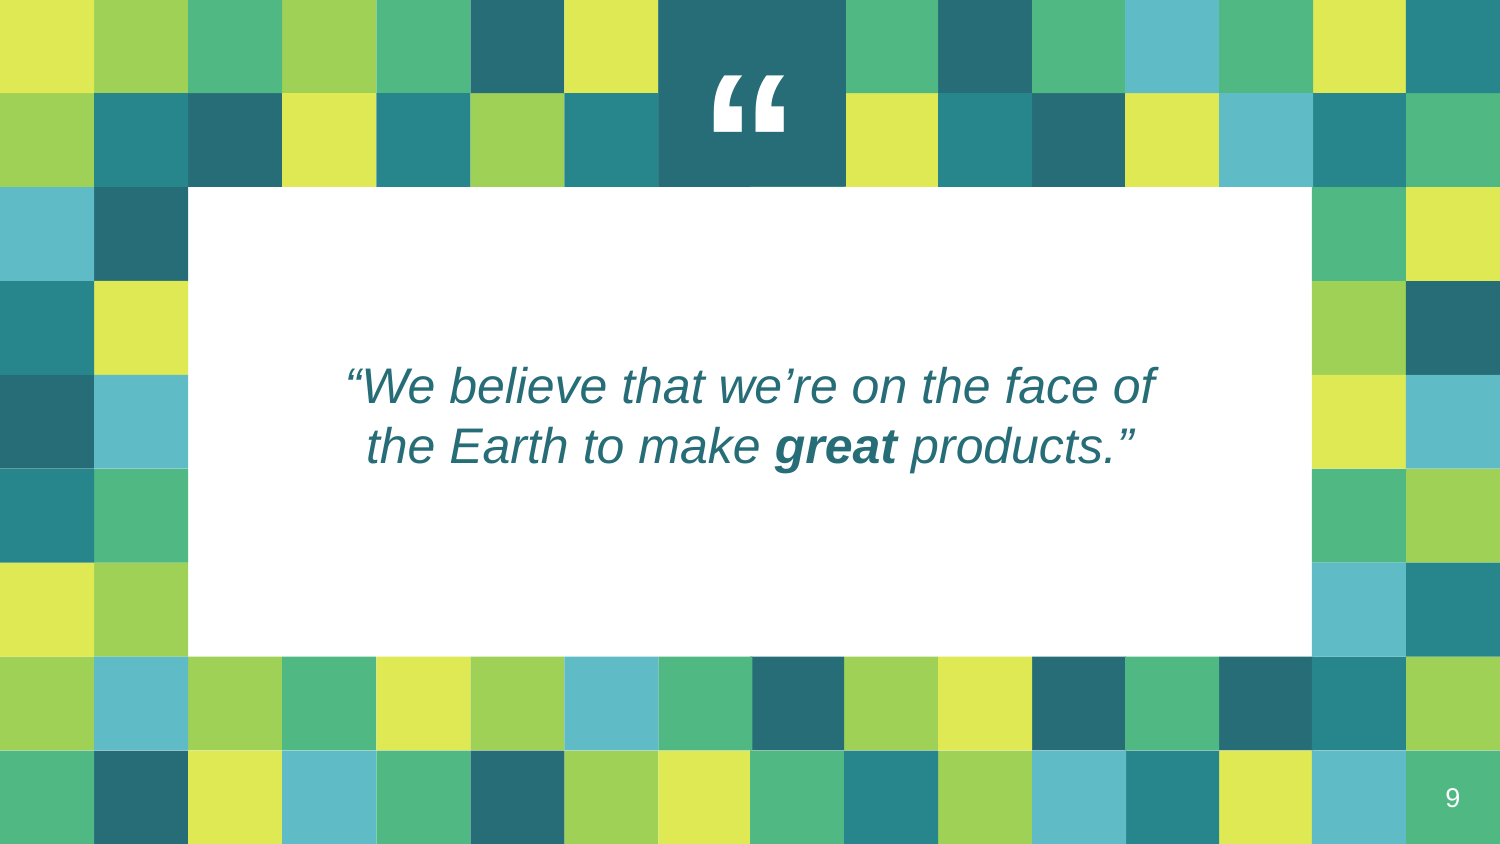

“We believe that we’re on the face of the Earth to make great products.”
9